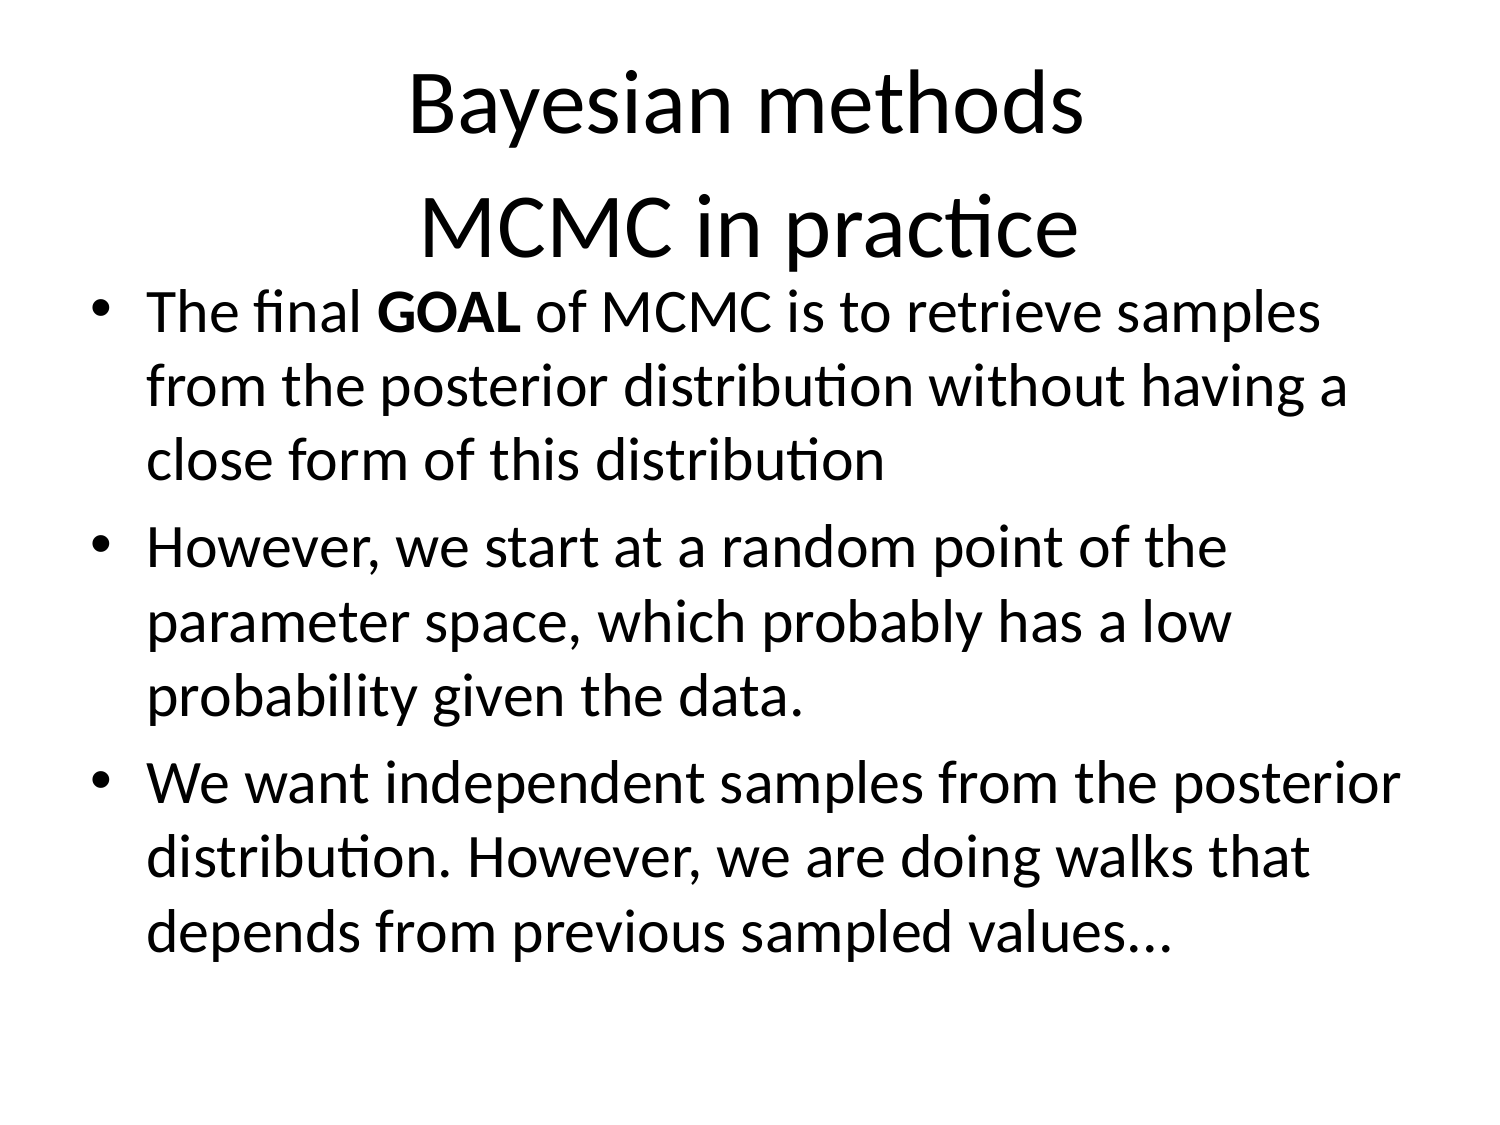

Bayesian methods
# MCMC in practice
The final GOAL of MCMC is to retrieve samples from the posterior distribution without having a close form of this distribution
However, we start at a random point of the parameter space, which probably has a low probability given the data.
We want independent samples from the posterior distribution. However, we are doing walks that depends from previous sampled values...